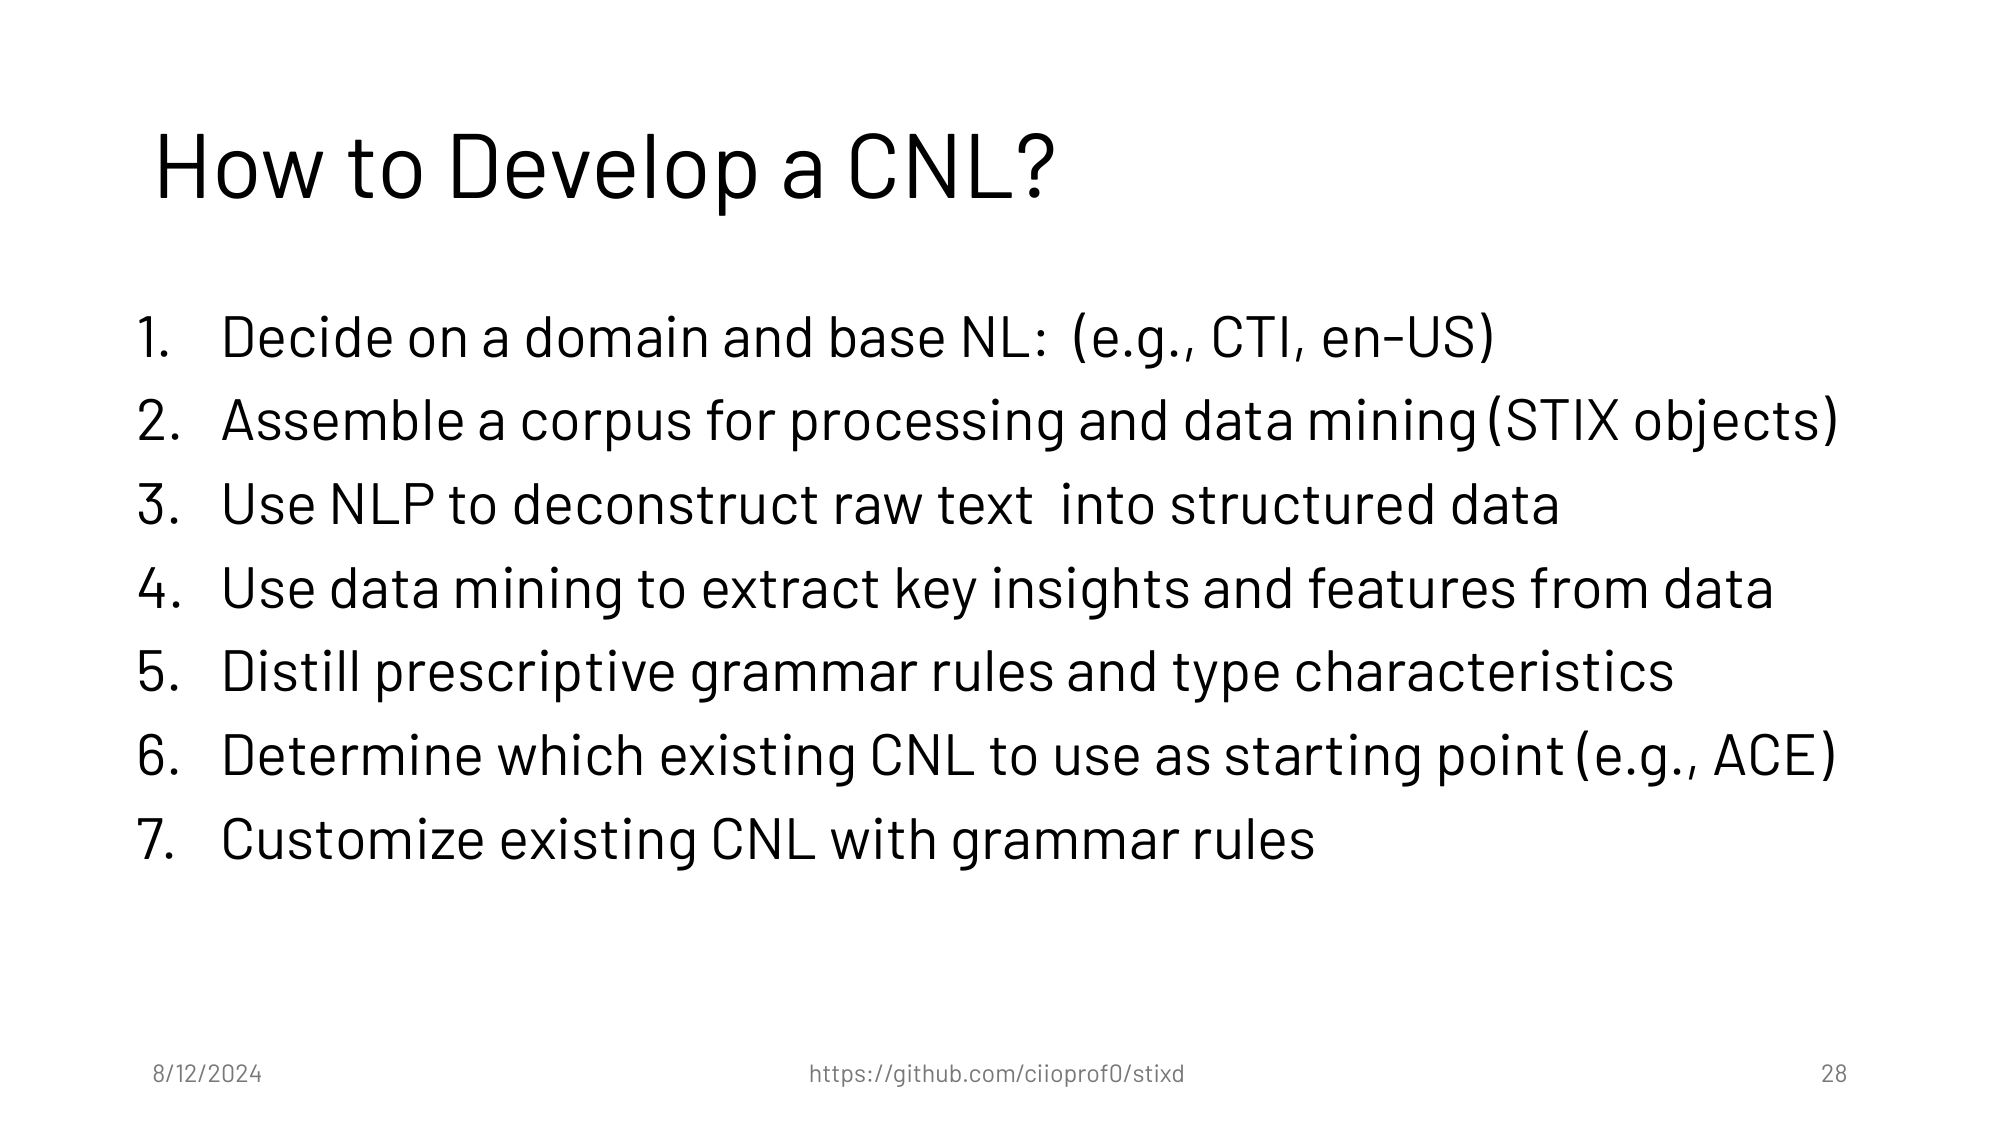

# How to Develop a CNL?
Decide on a domain and base NL:  (e.g., CTI, en-US)
Assemble a corpus for processing and data mining (STIX objects)
Use NLP to deconstruct raw text  into structured data
Use data mining to extract key insights and features from data
Distill prescriptive grammar rules and type characteristics
Determine which existing CNL to use as starting point (e.g., ACE)
Customize existing CNL with grammar rules
8/12/2024
https://github.com/ciioprof0/stixd
28